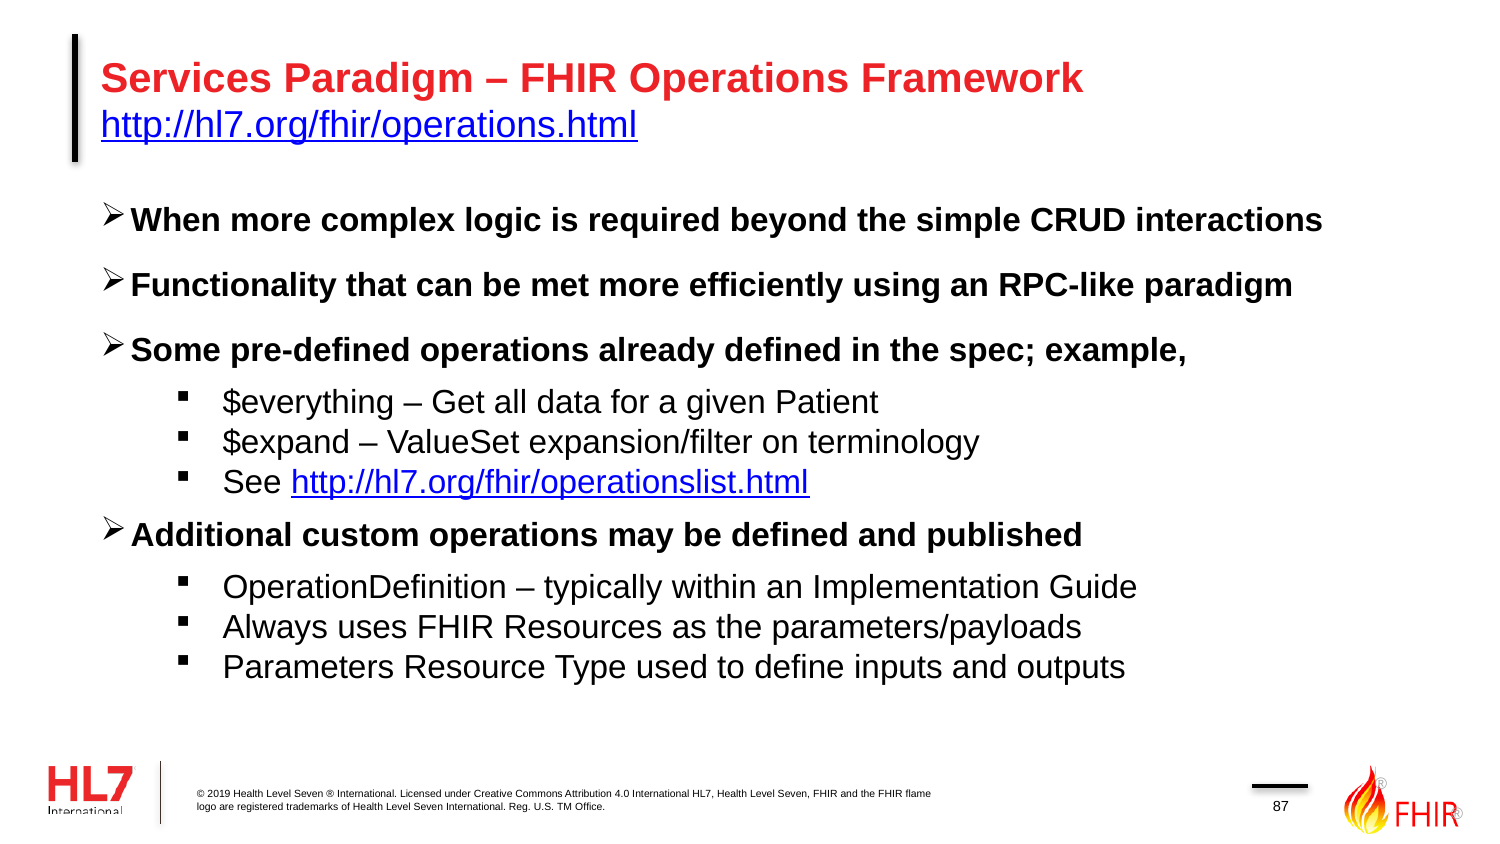

# Services Paradigm – FHIR Operations Framework http://hl7.org/fhir/operations.html
When more complex logic is required beyond the simple CRUD interactions
Functionality that can be met more efficiently using an RPC-like paradigm
Some pre-defined operations already defined in the spec; example,
$everything – Get all data for a given Patient
$expand – ValueSet expansion/filter on terminology
See http://hl7.org/fhir/operationslist.html
Additional custom operations may be defined and published
OperationDefinition – typically within an Implementation Guide
Always uses FHIR Resources as the parameters/payloads
Parameters Resource Type used to define inputs and outputs
87
© 2019 Health Level Seven ® International. Licensed under Creative Commons Attribution 4.0 International HL7, Health Level Seven, FHIR and the FHIR flame logo are registered trademarks of Health Level Seven International. Reg. U.S. TM Office.